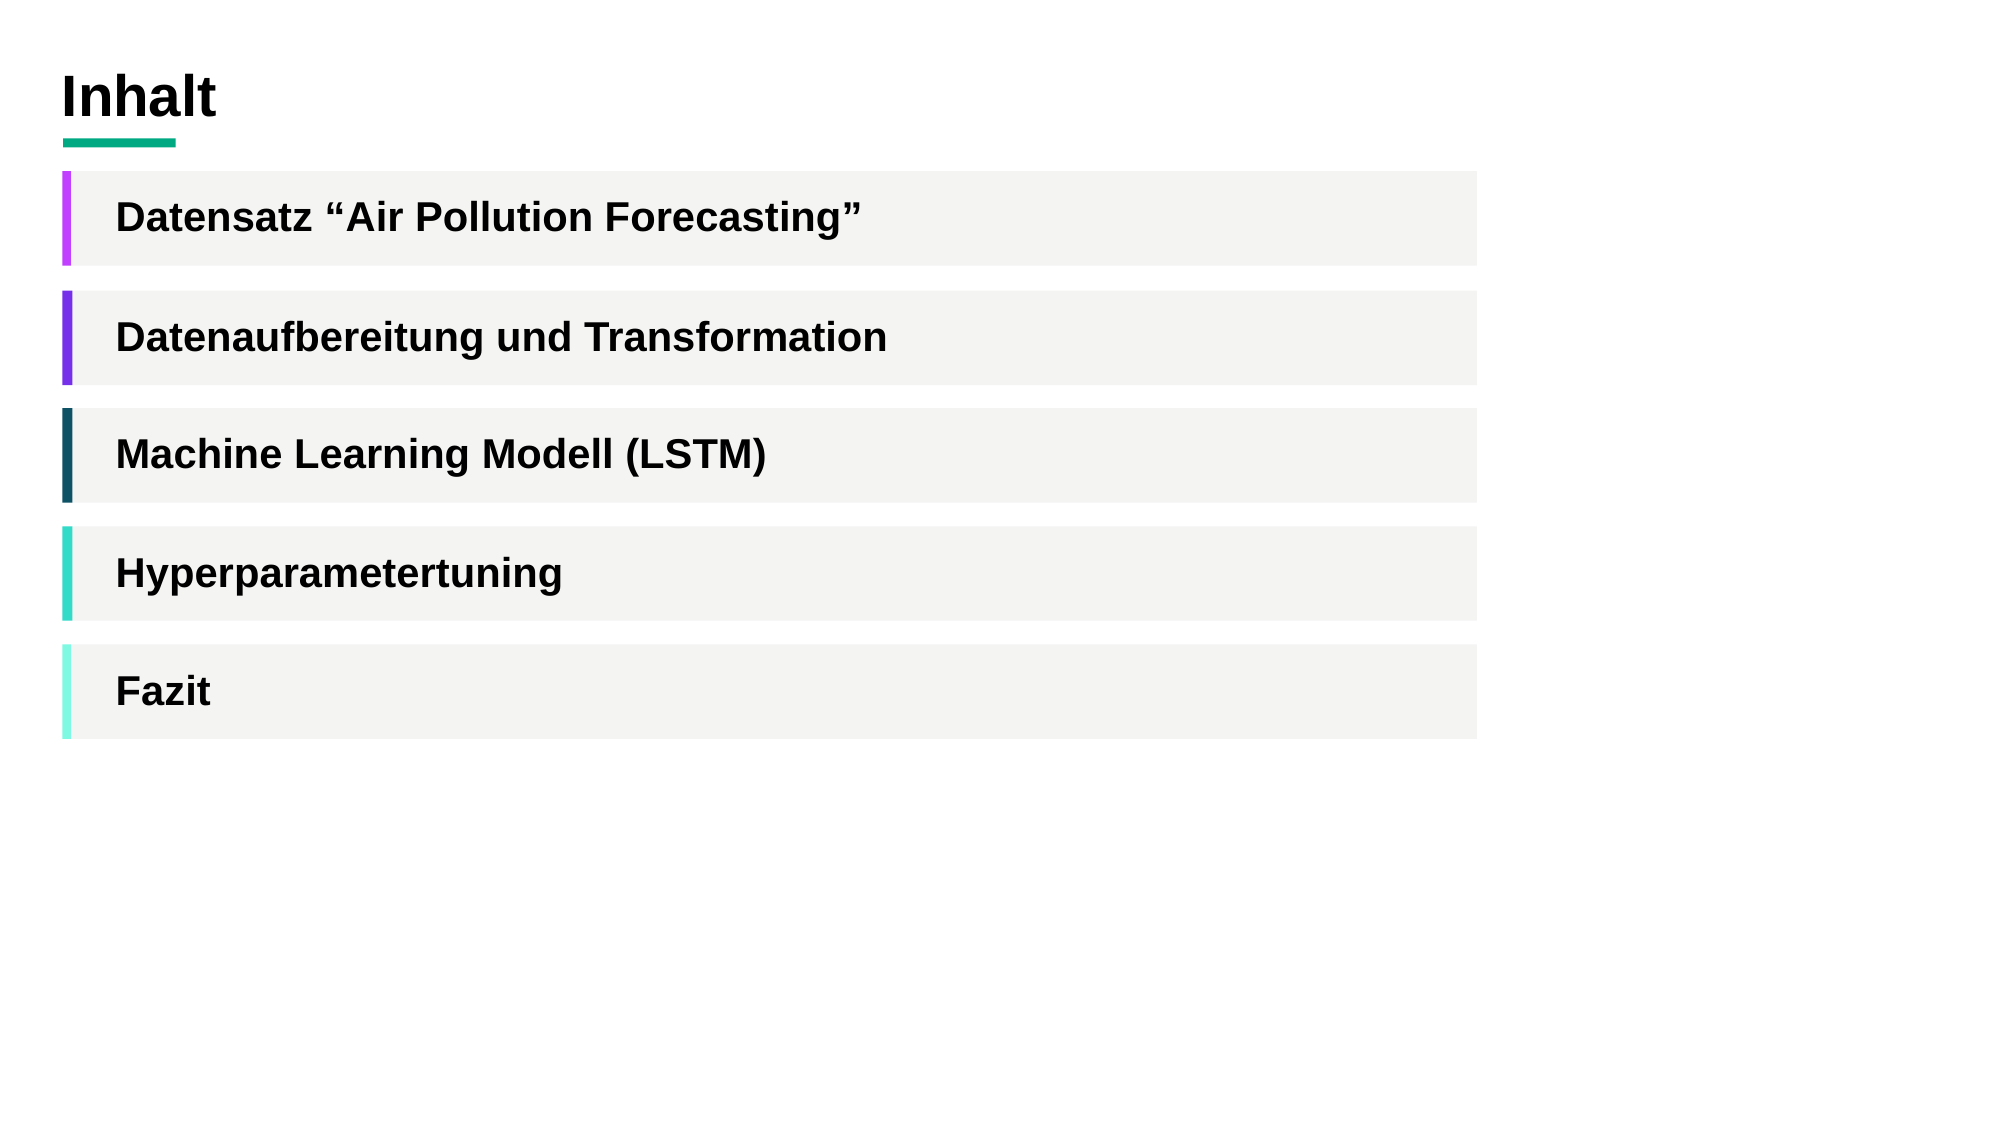

# Inhalt

Datensatz “Air Pollution Forecasting”

Datenaufbereitung und Transformation

Machine Learning Modell (LSTM)

Hyperparametertuning

Fazit